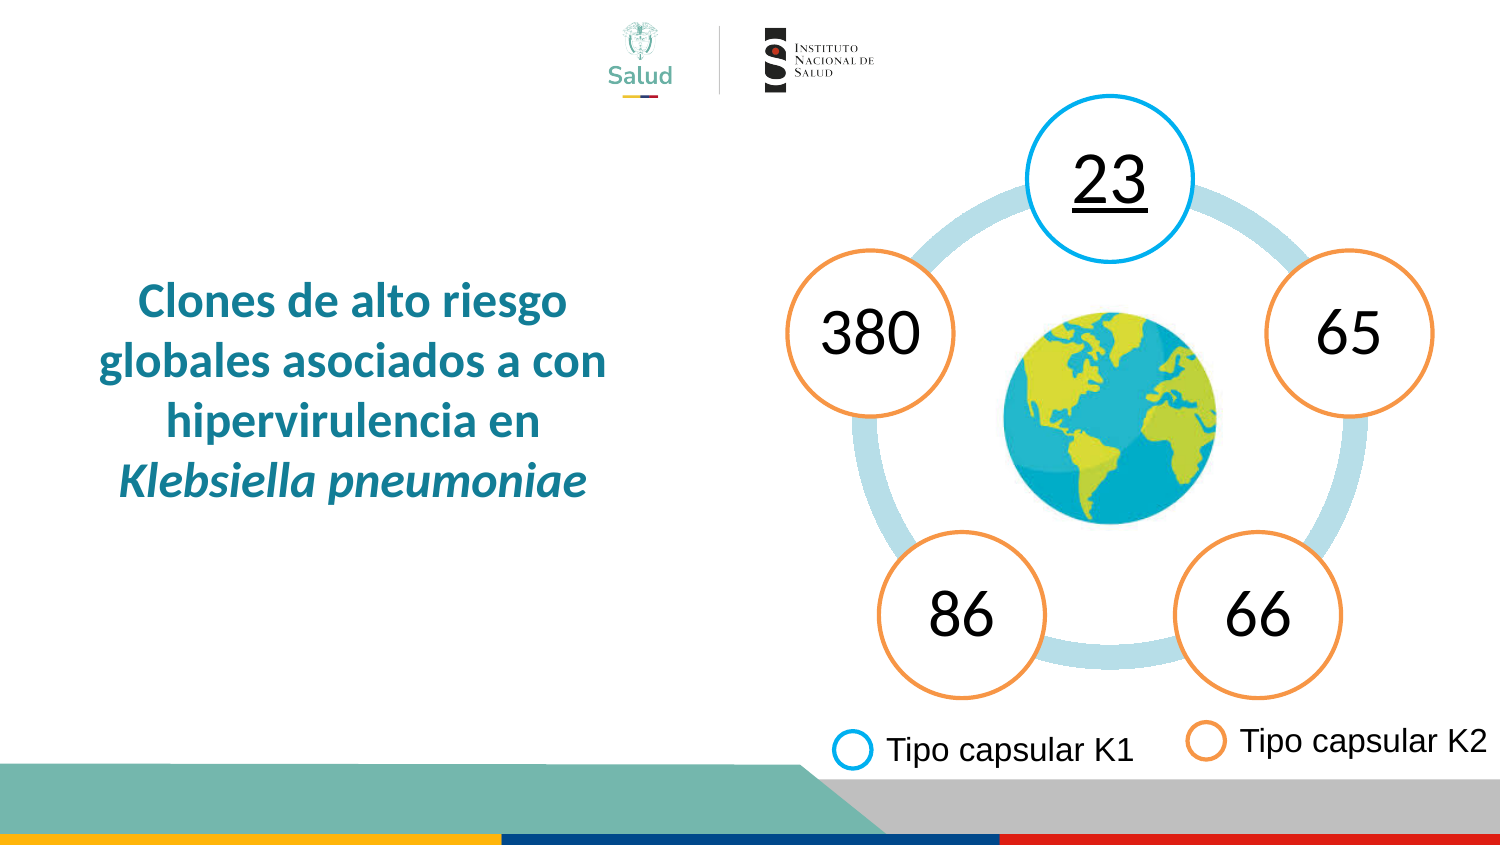

23
65
66
86
380
Clones de alto riesgo globales asociados a con hipervirulencia en Klebsiella pneumoniae
Tipo capsular K2
Tipo capsular K1